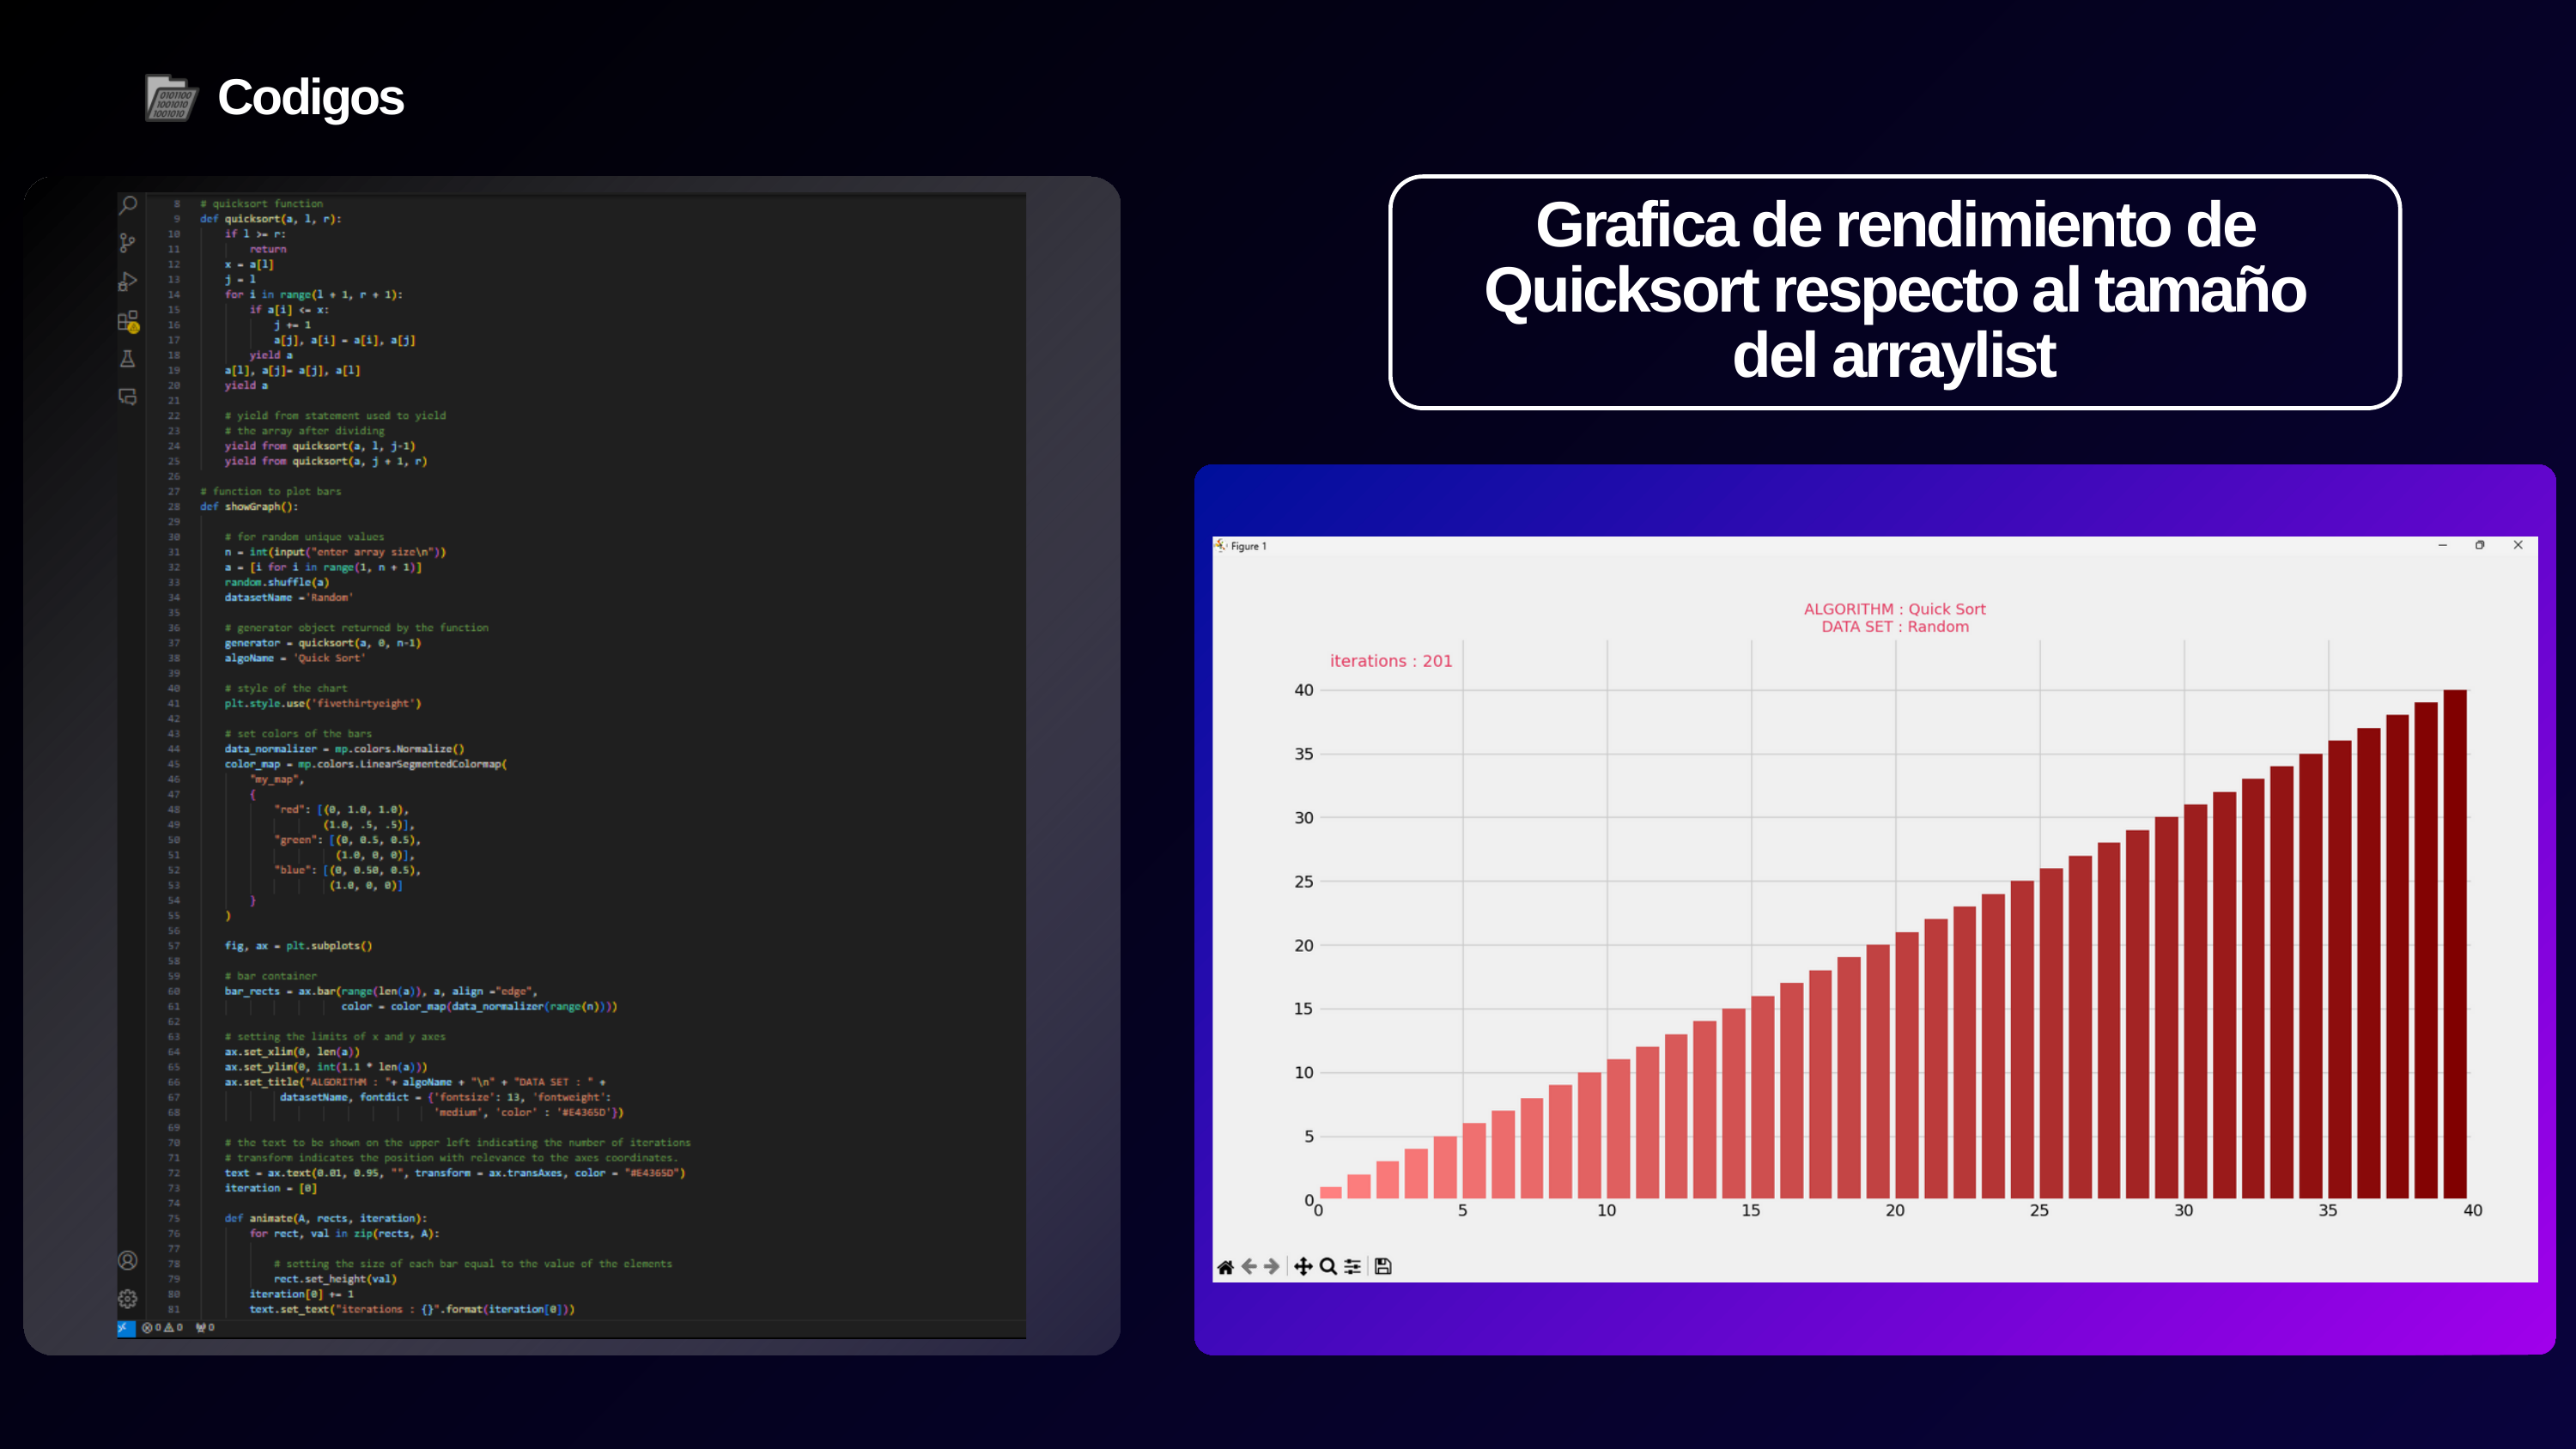

Codigos

Grafica de rendimiento de Quicksort respecto al tamaño del arraylist